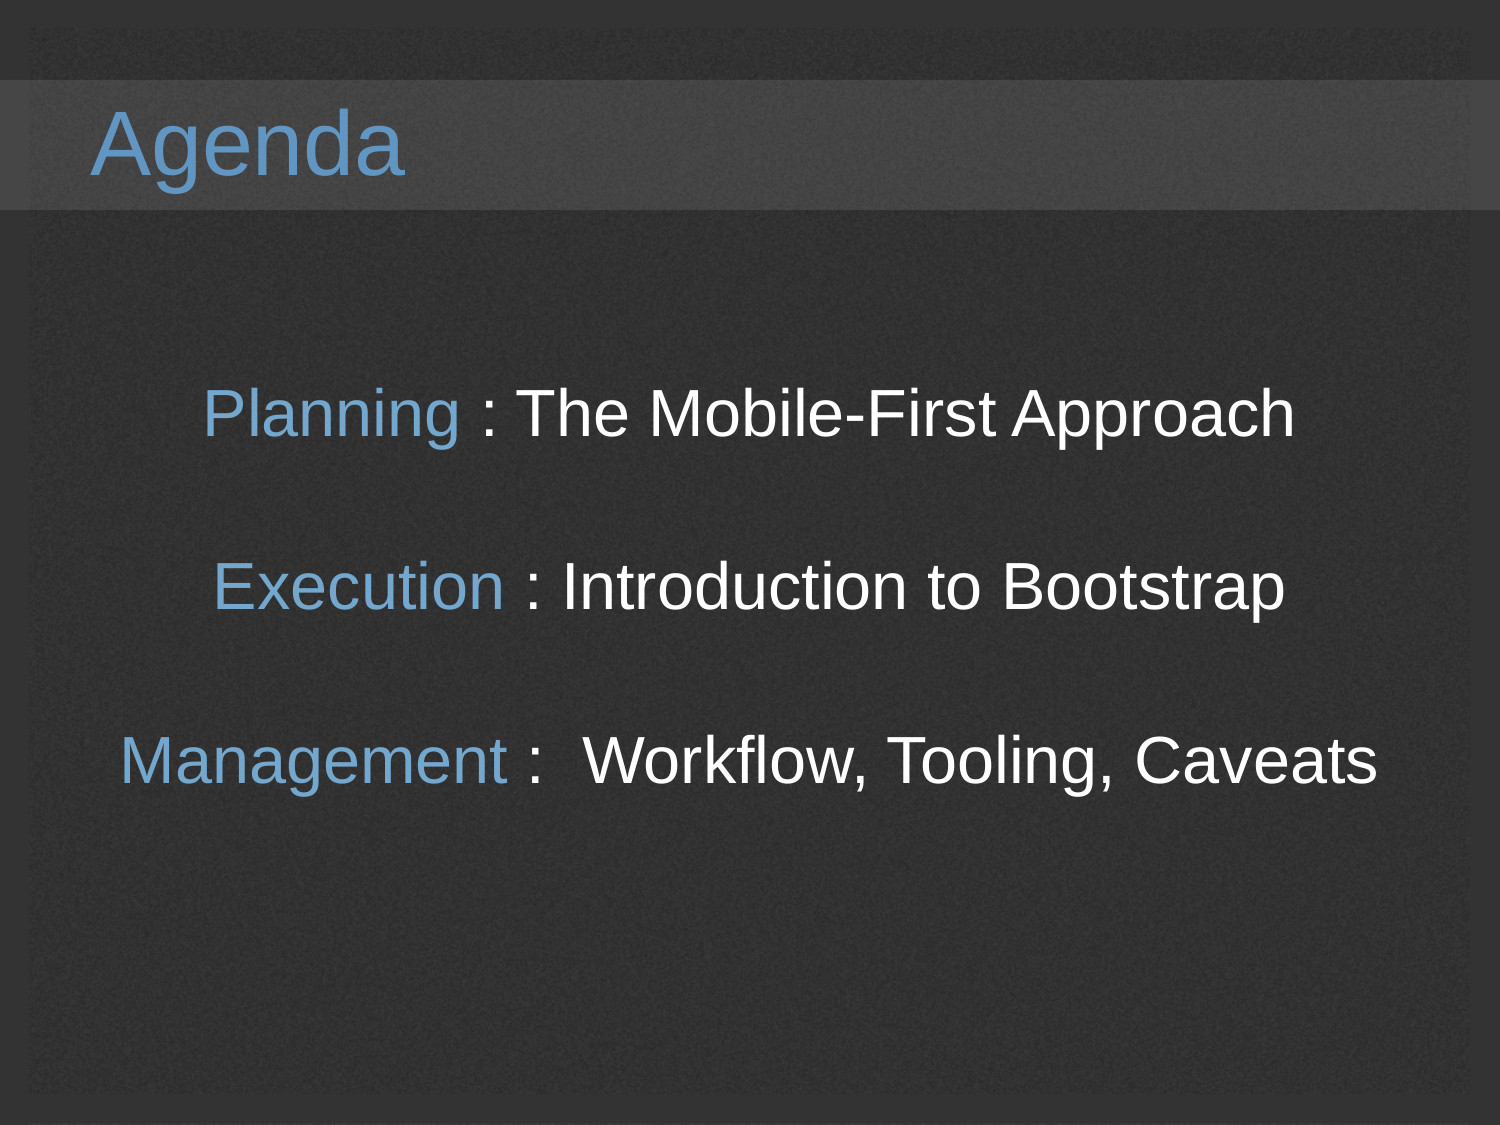

# Agenda
Planning : The Mobile-First Approach
Execution : Introduction to Bootstrap
Management :  Workflow, Tooling, Caveats